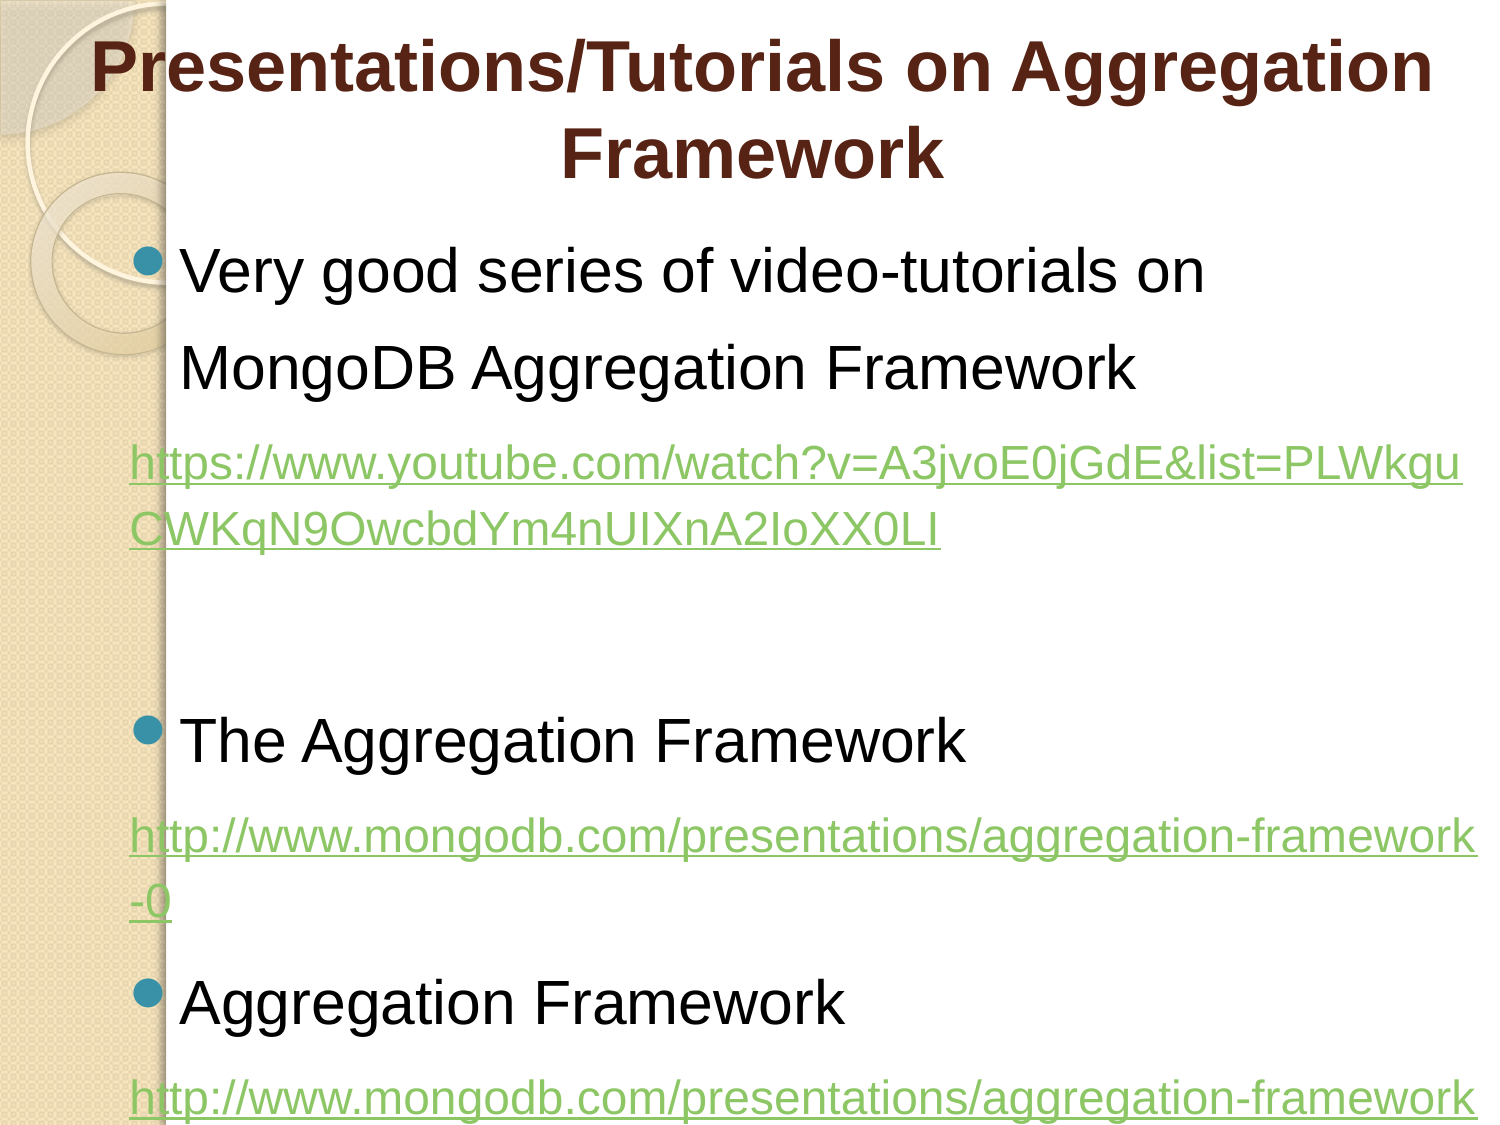

# Presentations/Tutorials on Aggregation Framework
Very good series of video-tutorials on MongoDB Aggregation Framework
https://www.youtube.com/watch?v=A3jvoE0jGdE&list=PLWkguCWKqN9OwcbdYm4nUIXnA2IoXX0LI

The Aggregation Framework
http://www.mongodb.com/presentations/aggregation-framework-0
Aggregation Framework
http://www.mongodb.com/presentations/aggregation-framework-1